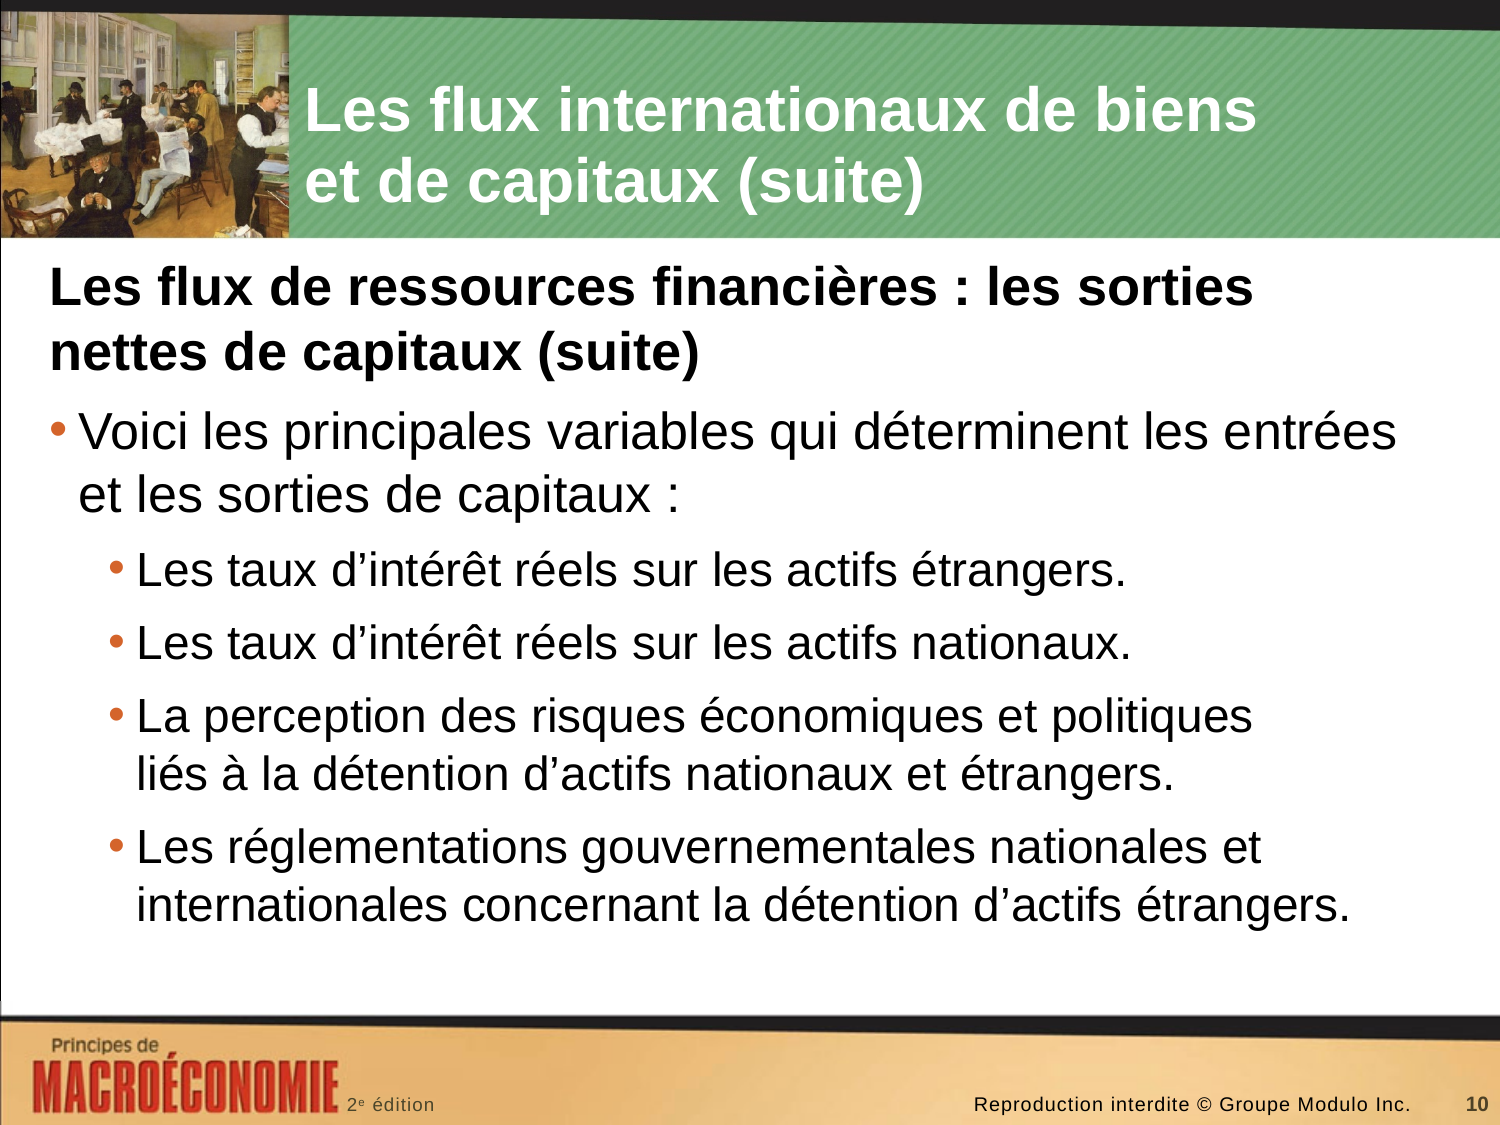

# Les flux internationaux de biens et de capitaux (suite)
Les flux de ressources financières : les sorties    nettes de capitaux (suite)
Voici les principales variables qui déterminent les entrées  et les sorties de capitaux :
Les taux d’intérêt réels sur les actifs étrangers.
Les taux d’intérêt réels sur les actifs nationaux.
La perception des risques économiques et politiques
liés à la détention d’actifs nationaux et étrangers.
Les réglementations gouvernementales nationales et internationales concernant la détention d’actifs étrangers.

10